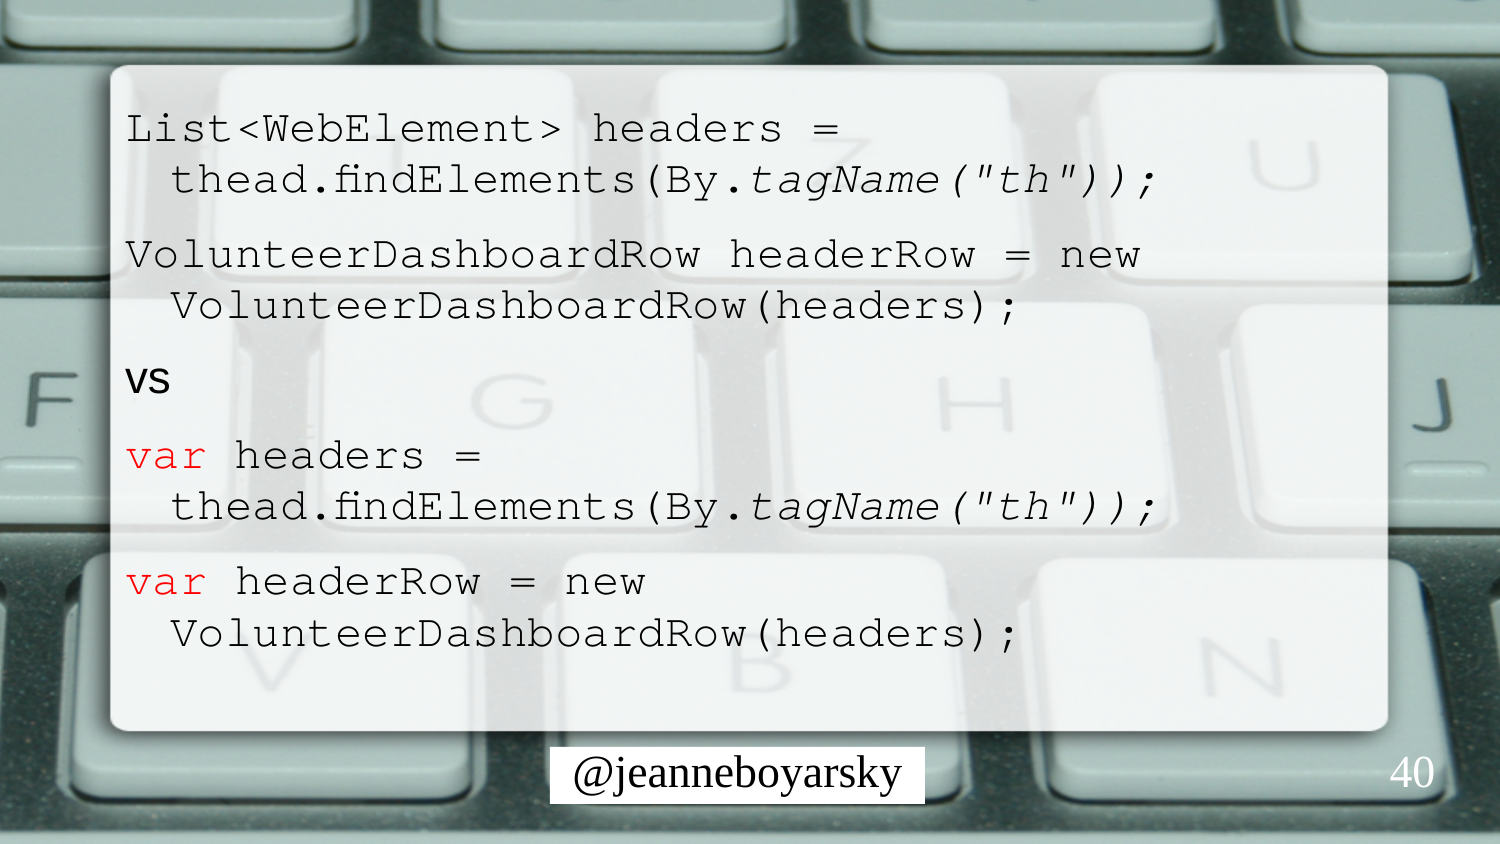

List<WebElement> headers = thead.findElements(By.tagName("th"));
VolunteerDashboardRow headerRow = new VolunteerDashboardRow(headers);
vs
var headers = thead.findElements(By.tagName("th"));
var headerRow = new VolunteerDashboardRow(headers);

40